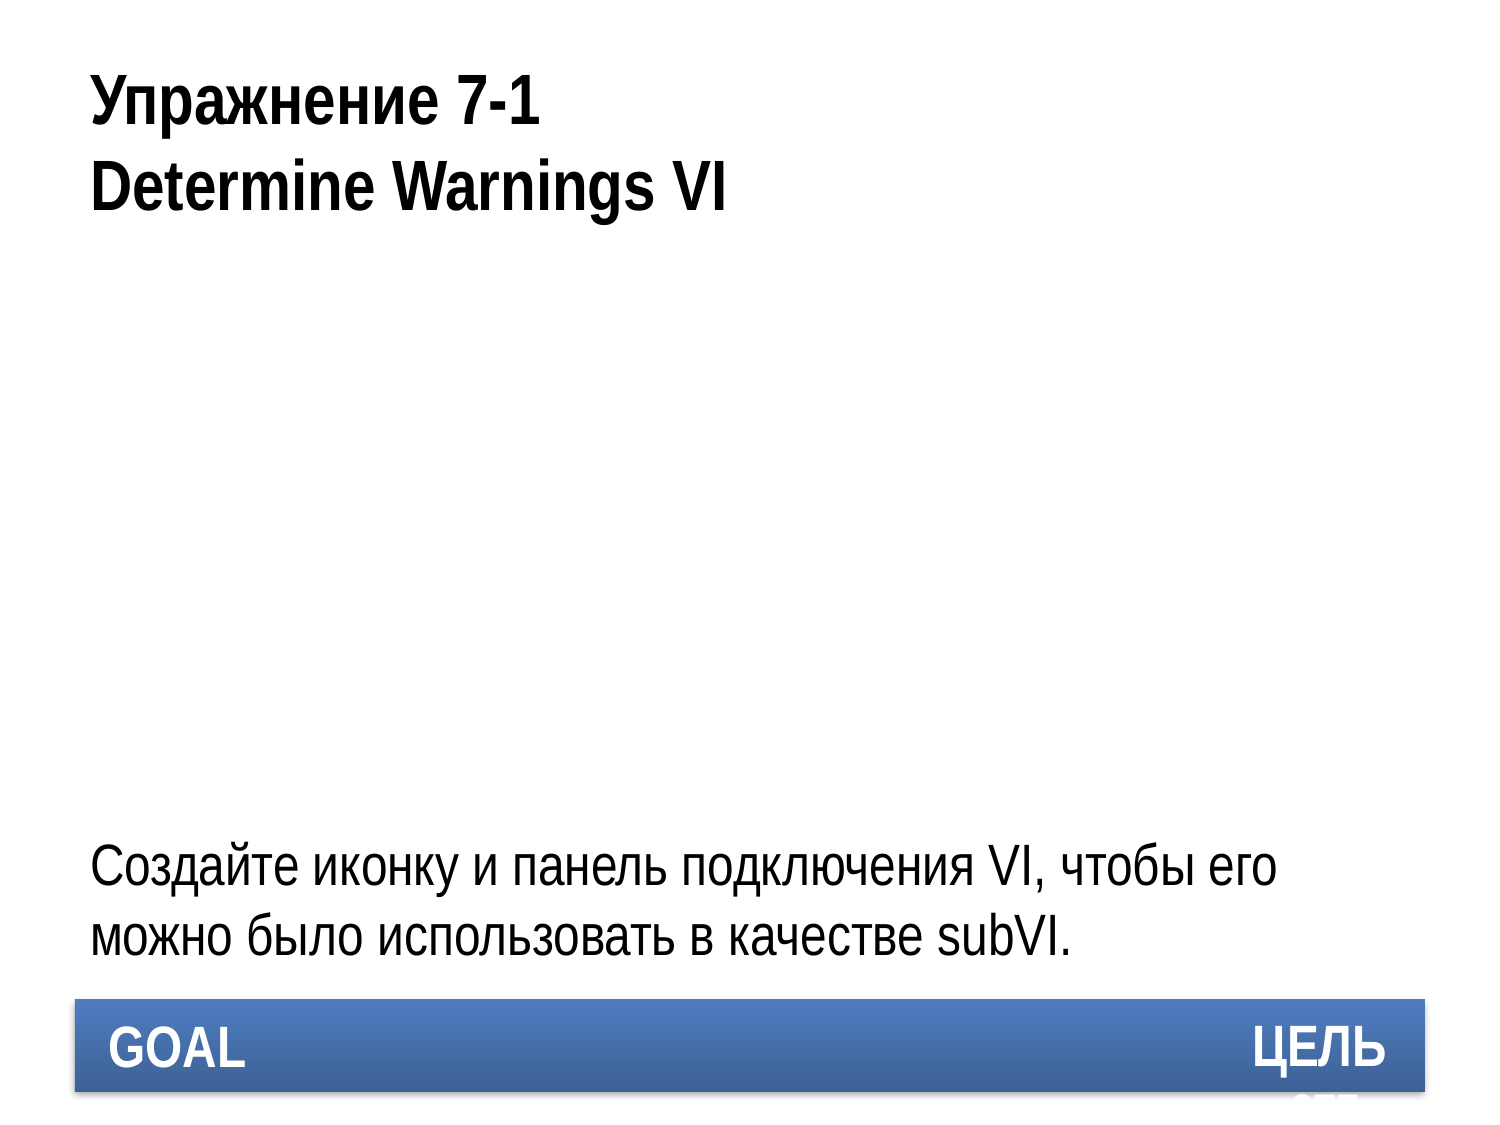

# Упражнение 7-1 Determine Warnings VI
Создайте иконку и панель подключения VI, чтобы его можно было использовать в качестве subVI.
ЦЕЛЬ
277